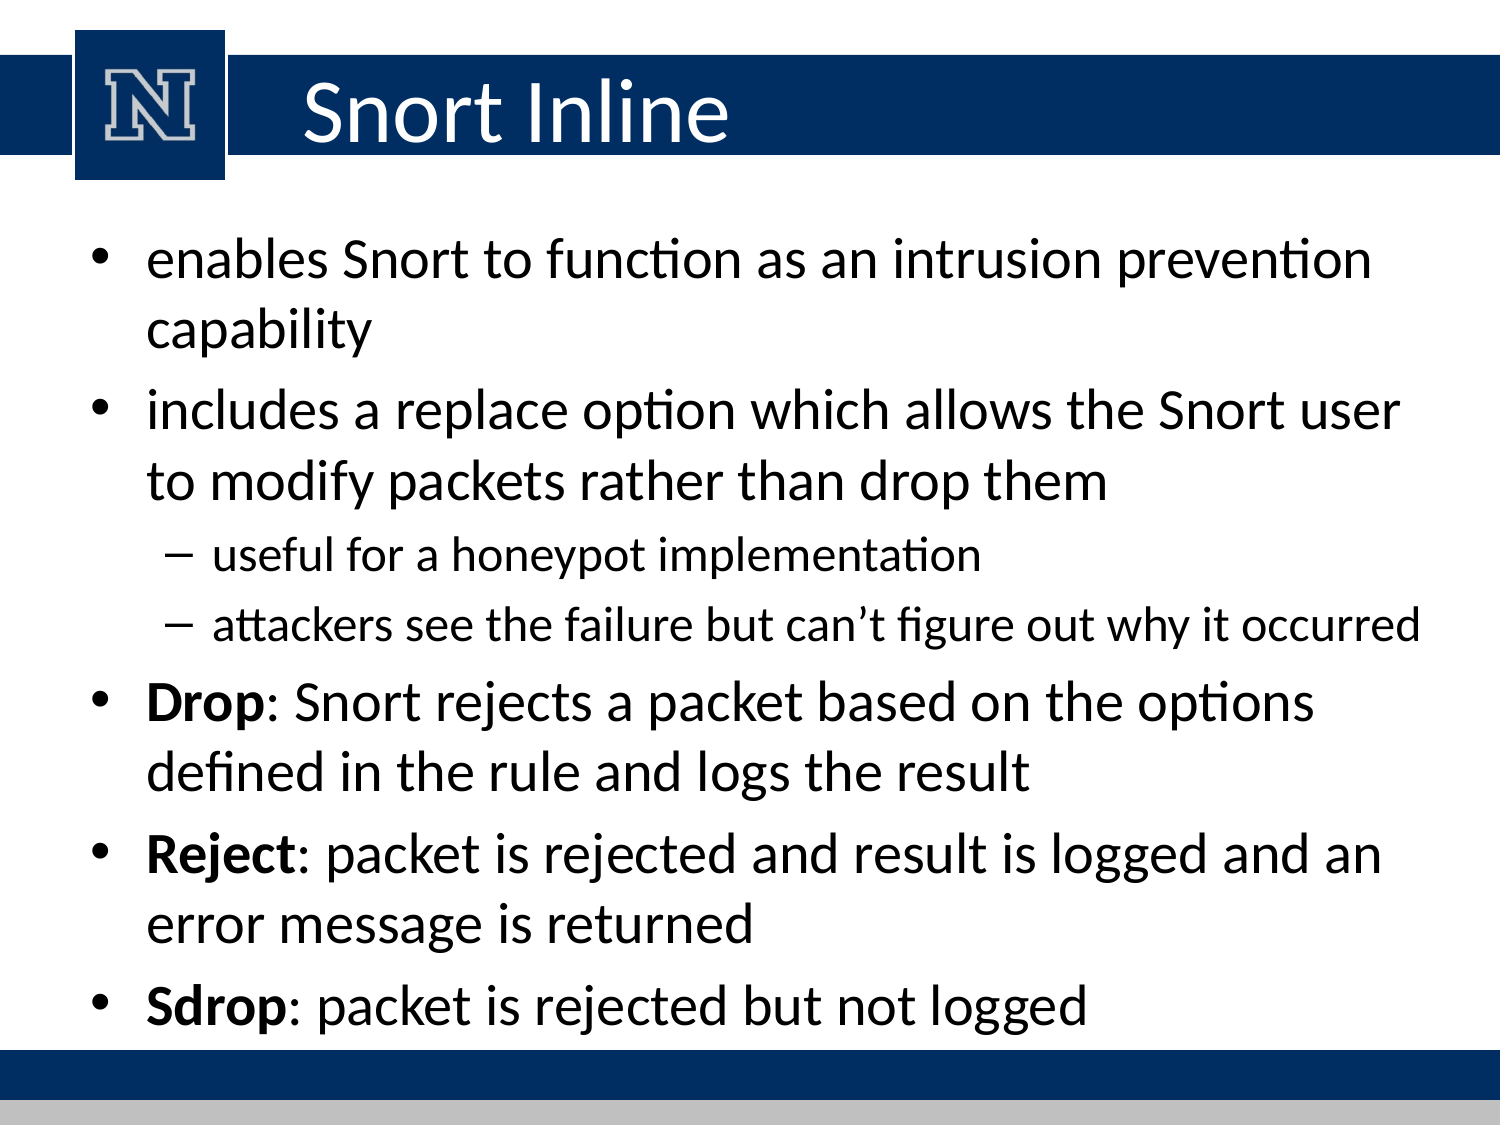

# Snort Inline
enables Snort to function as an intrusion prevention capability
includes a replace option which allows the Snort user to modify packets rather than drop them
useful for a honeypot implementation
attackers see the failure but can’t figure out why it occurred
Drop: Snort rejects a packet based on the options defined in the rule and logs the result
Reject: packet is rejected and result is logged and an error message is returned
Sdrop: packet is rejected but not logged